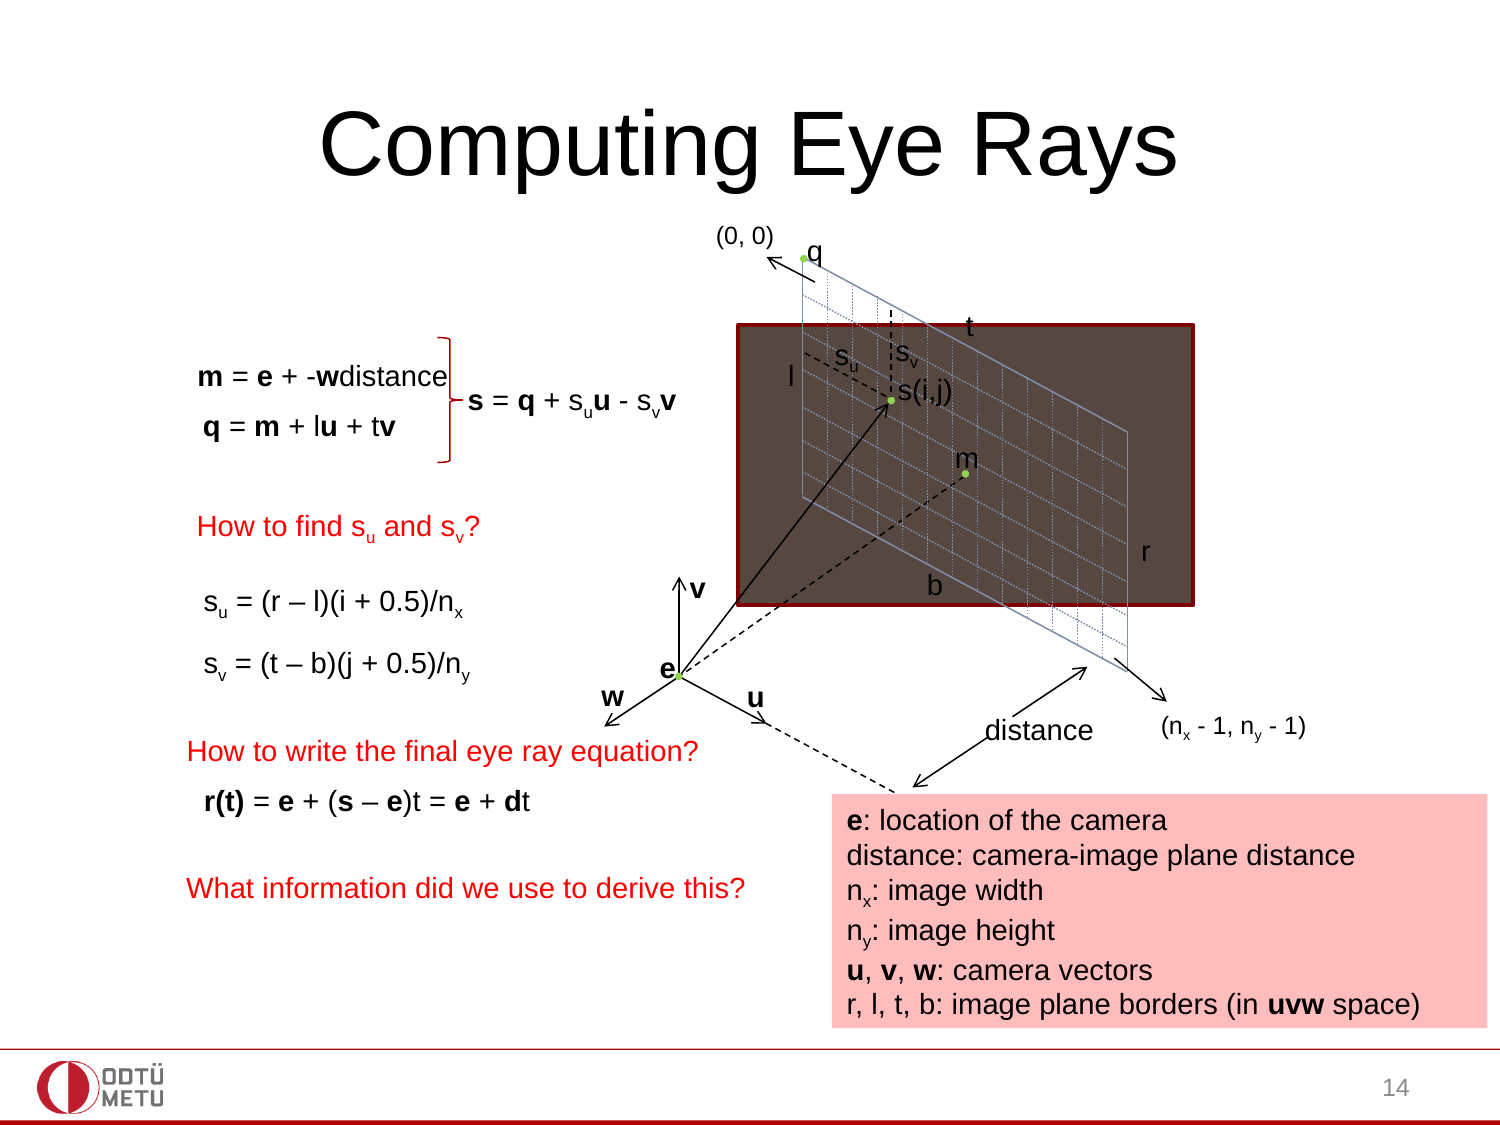

# Computing Eye Rays
(0, 0)
q

t
sv

su

m = e + -wdistance
l
s(i,j)
s = q + suu - svv

q = m + lu + tv
m

How to find su and sv?
r
b
v
su = (r – l)(i + 0.5)/nx
sv = (t – b)(j + 0.5)/ny
e
w
u

(nx - 1, ny - 1)
distance
How to write the final eye ray equation?
r(t) = e + (s – e)t = e + dt
e: location of the camera
distance: camera-image plane distance
nx: image width
ny: image height
u, v, w: camera vectors
r, l, t, b: image plane borders (in uvw space)
What information did we use to derive this?

14